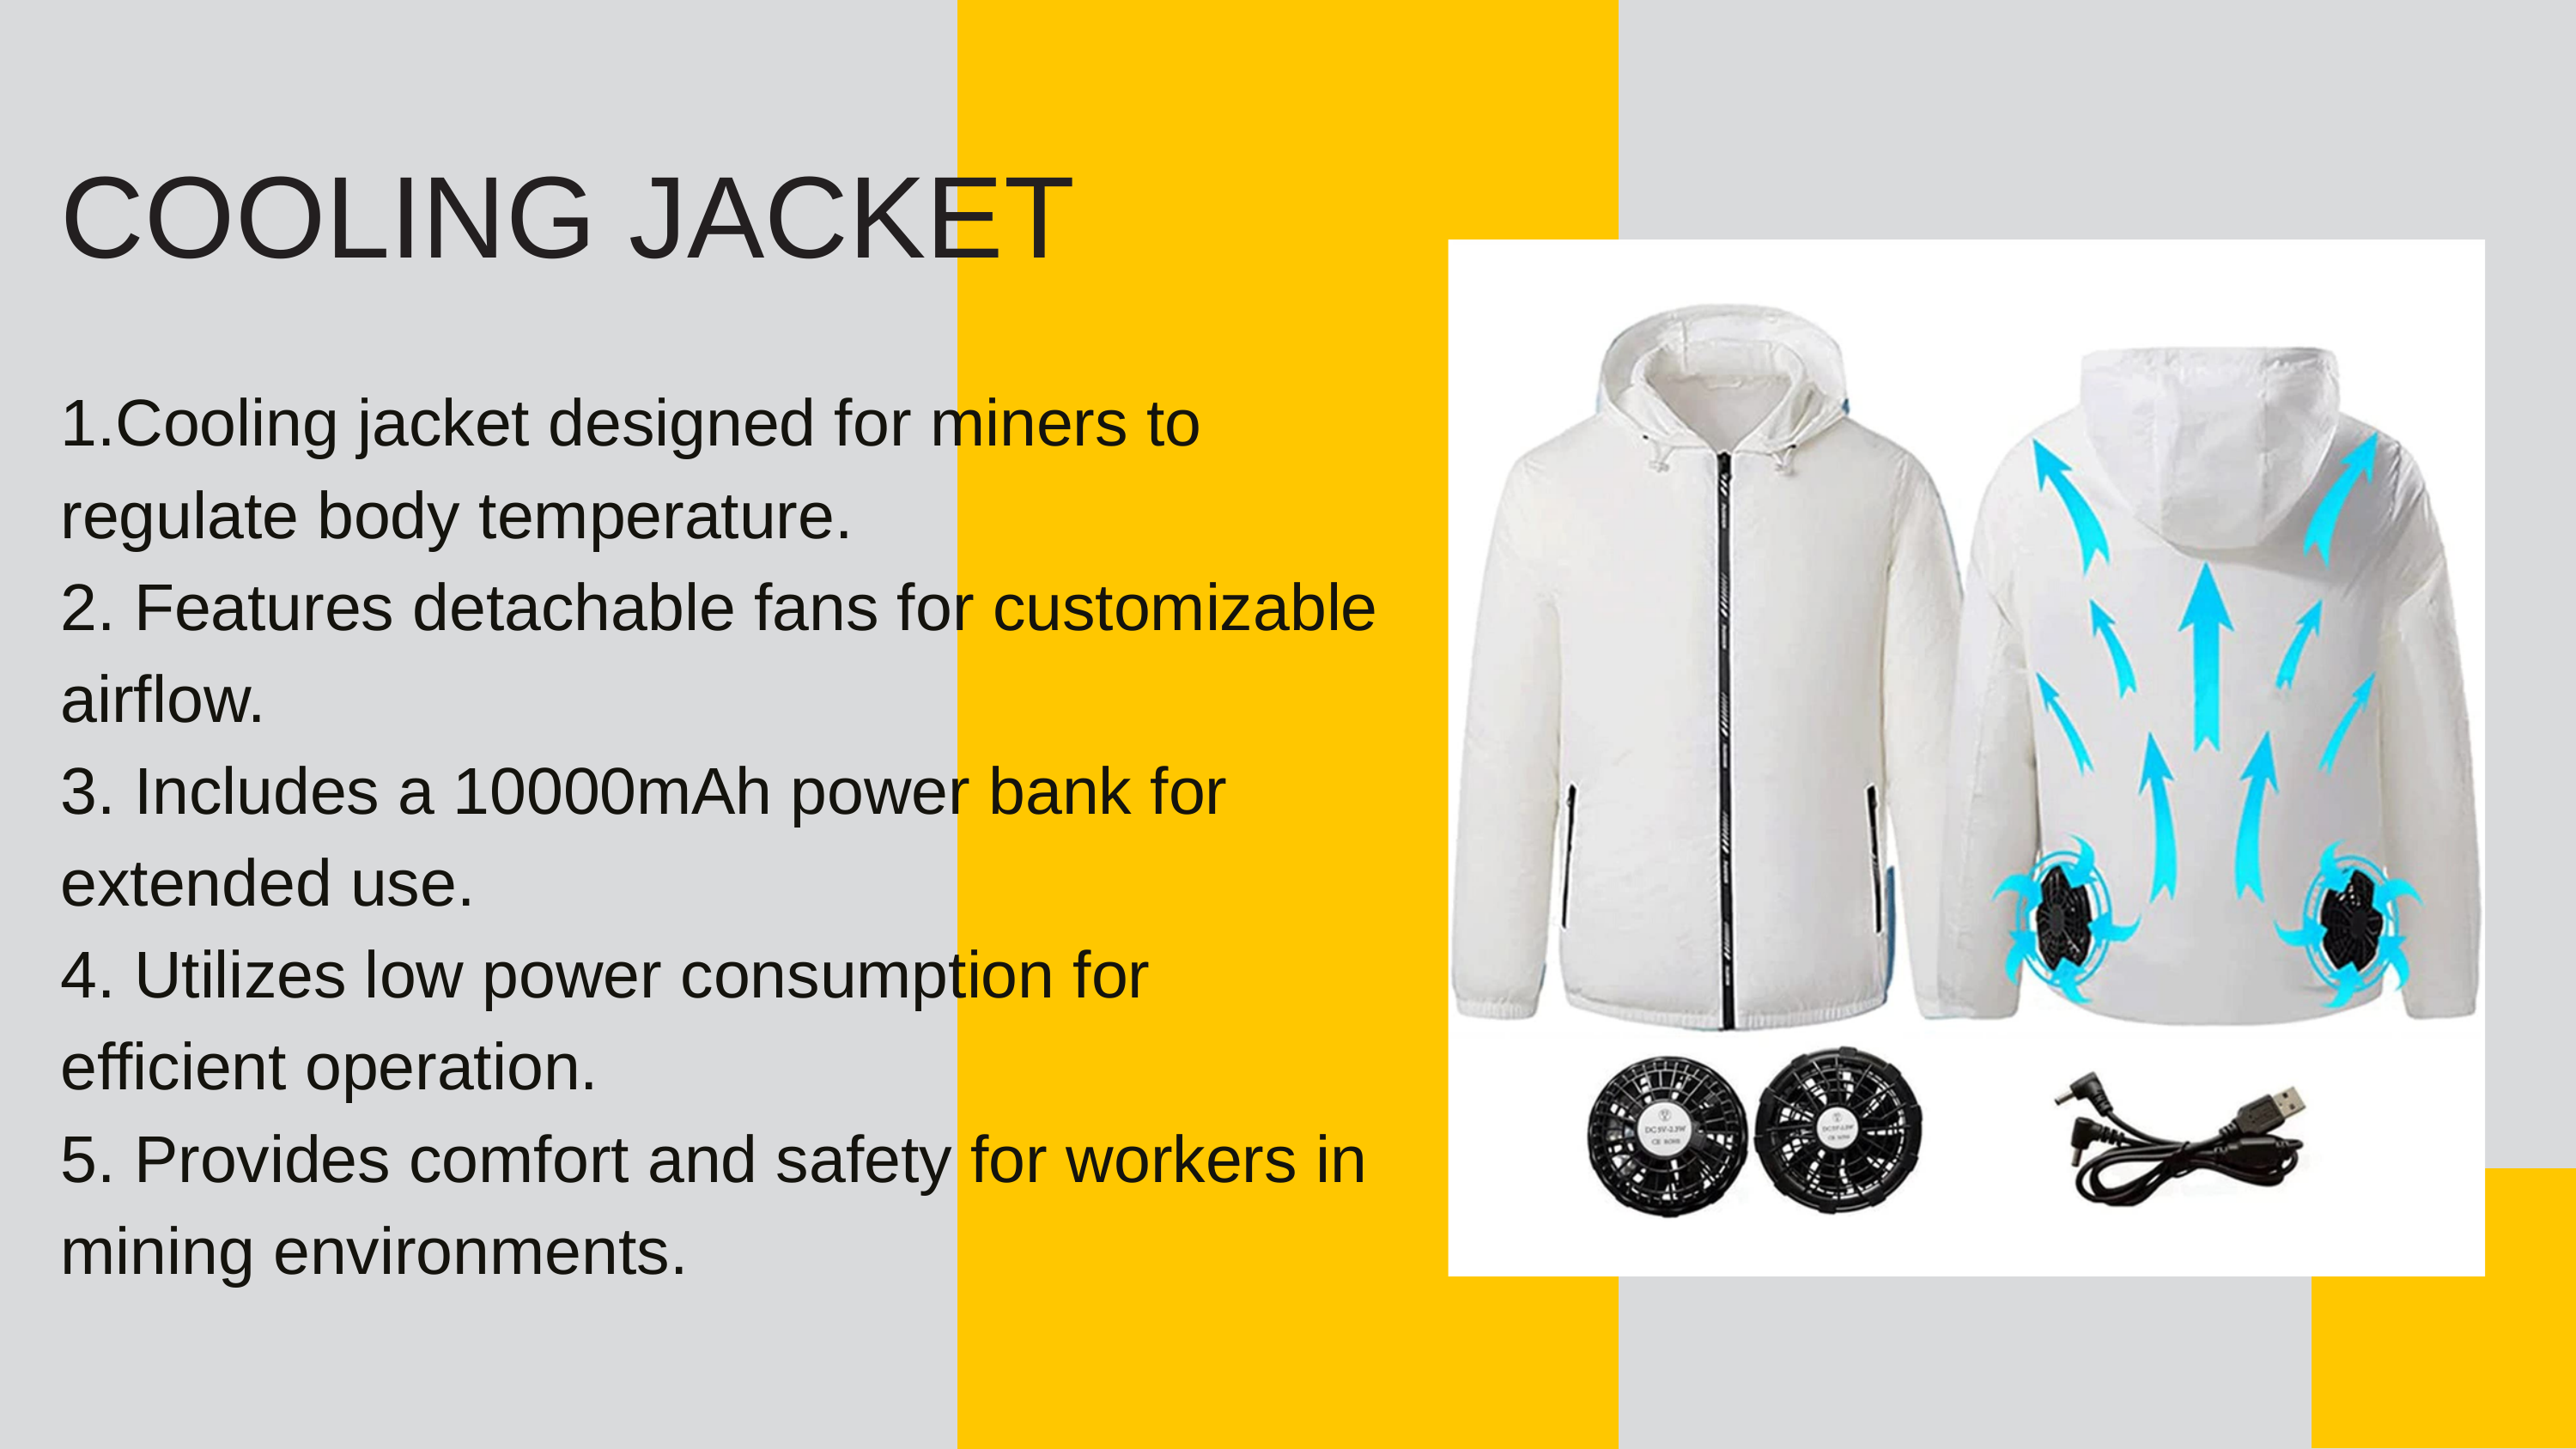

COOLING JACKET

1.Cooling jacket designed for miners to regulate body temperature.
2. Features detachable fans for customizable airflow.
3. Includes a 10000mAh power bank for extended use.
4. Utilizes low power consumption for efficient operation.
5. Provides comfort and safety for workers in mining environments.